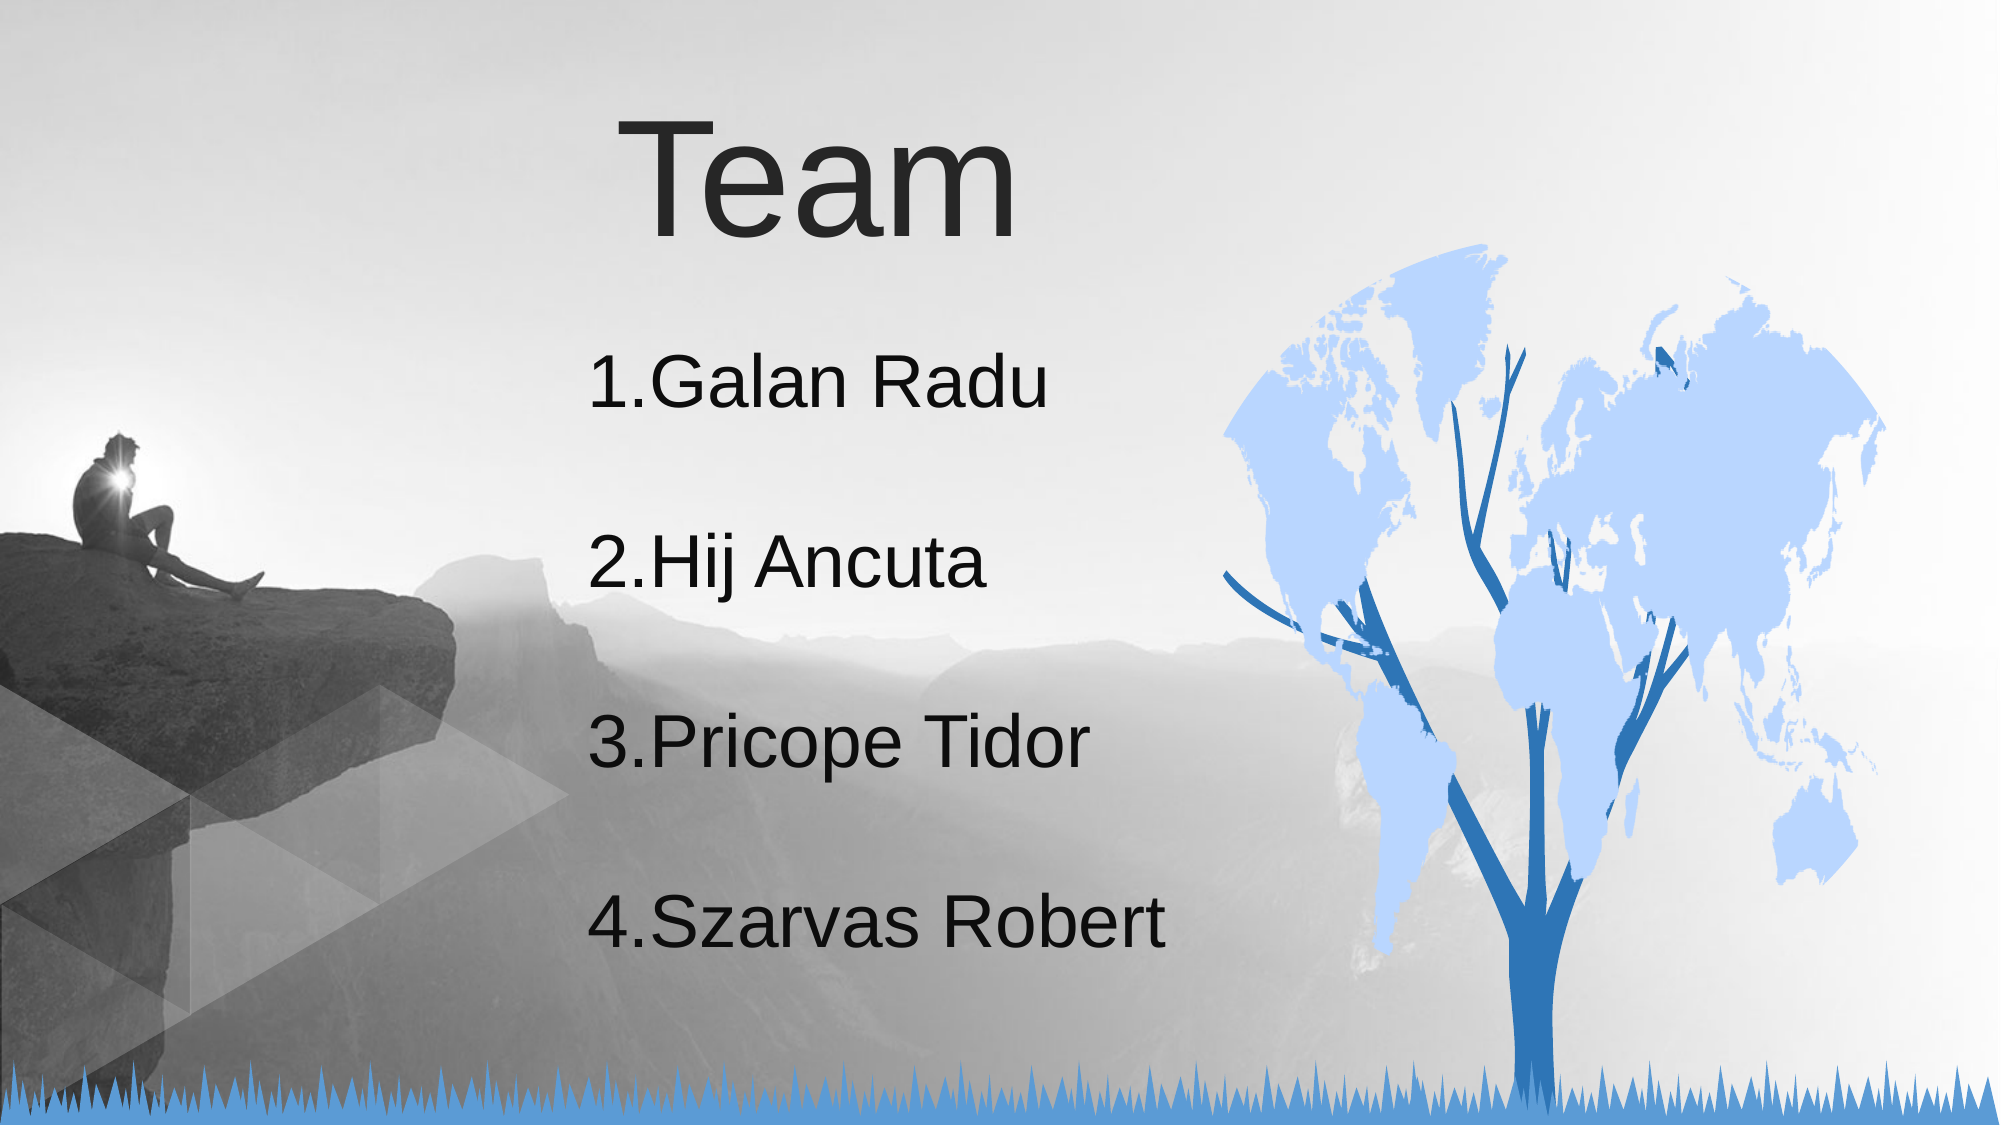

Team

Galan Radu
Hij Ancuta
Pricope Tidor
Szarvas Robert